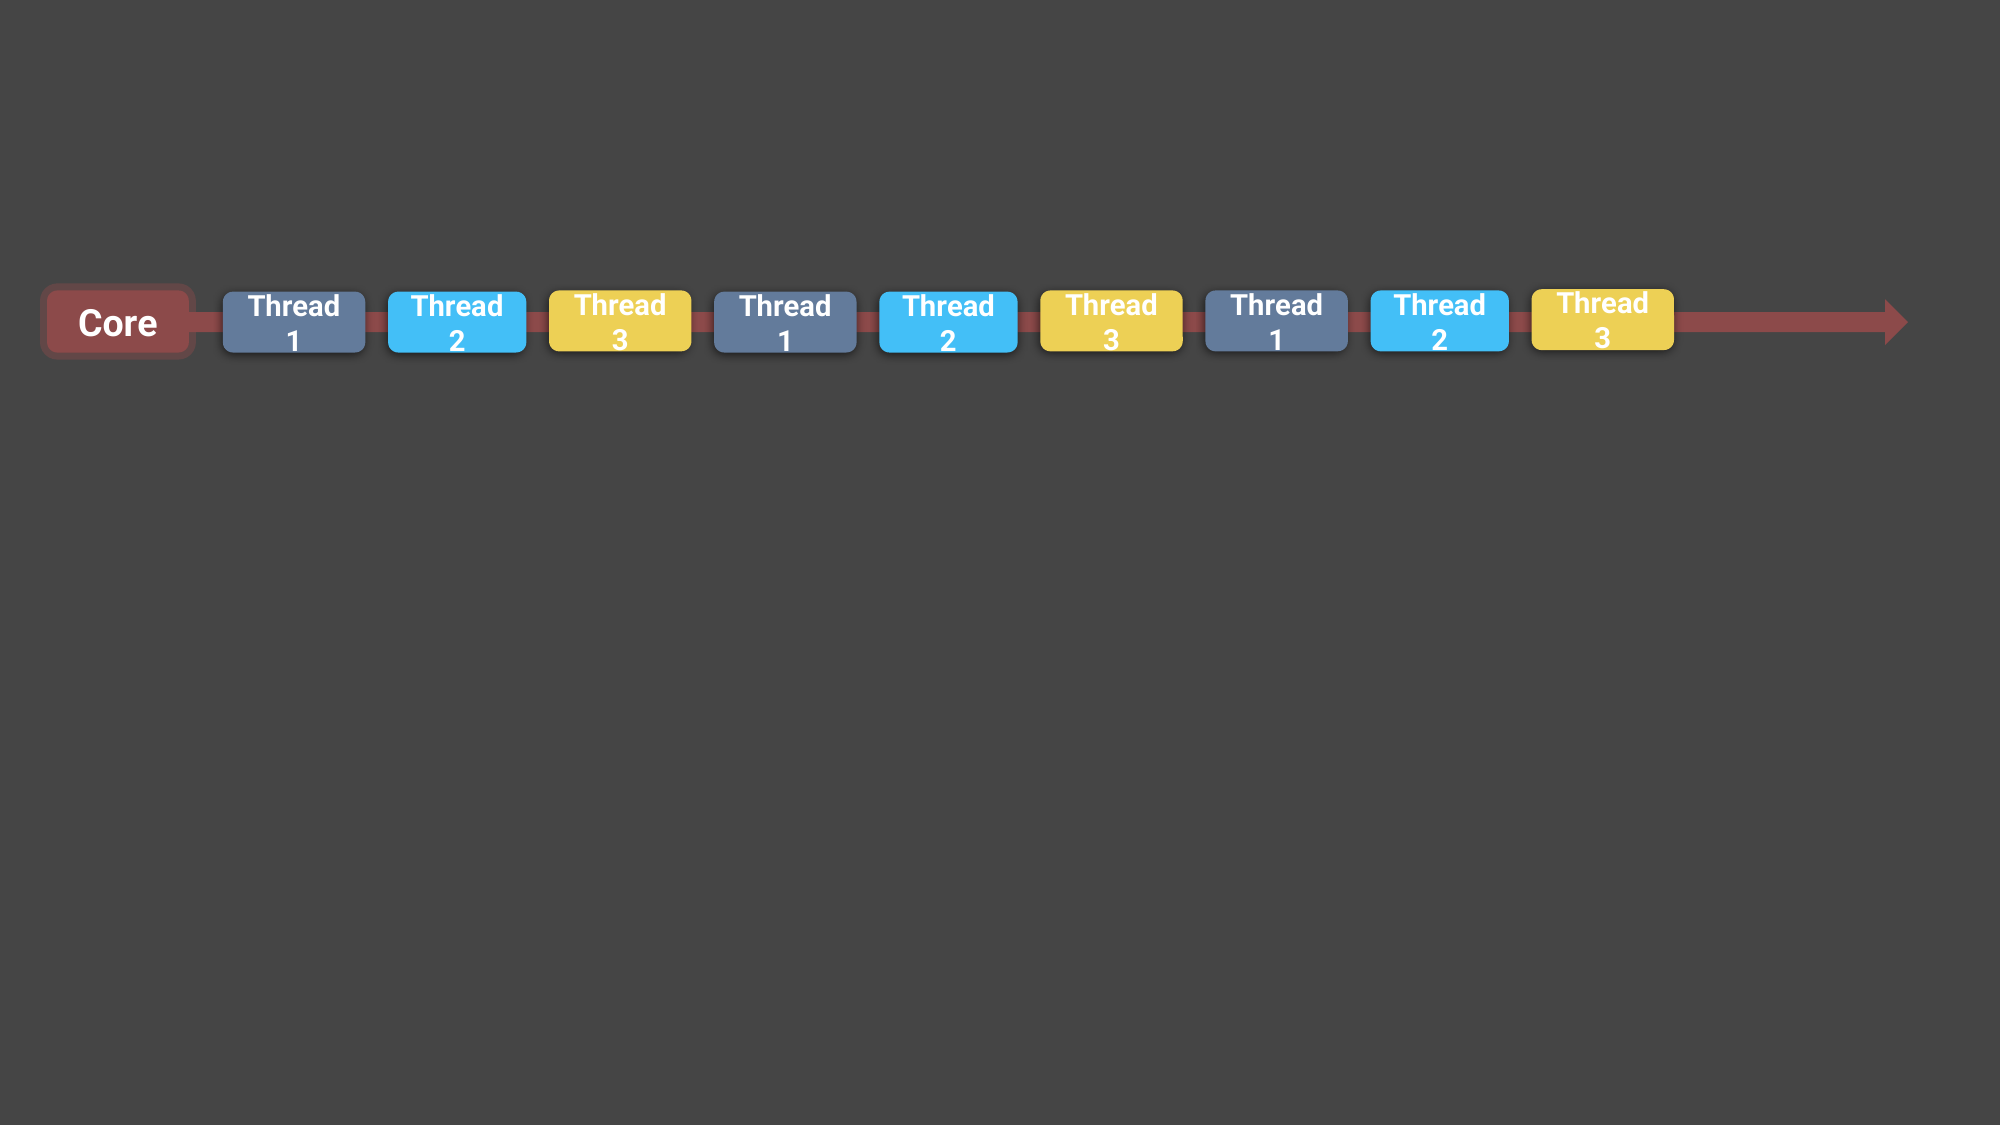

Thread3
Core
Thread3
Thread3
Thread1
Thread2
Thread1
Thread2
Thread1
Thread2